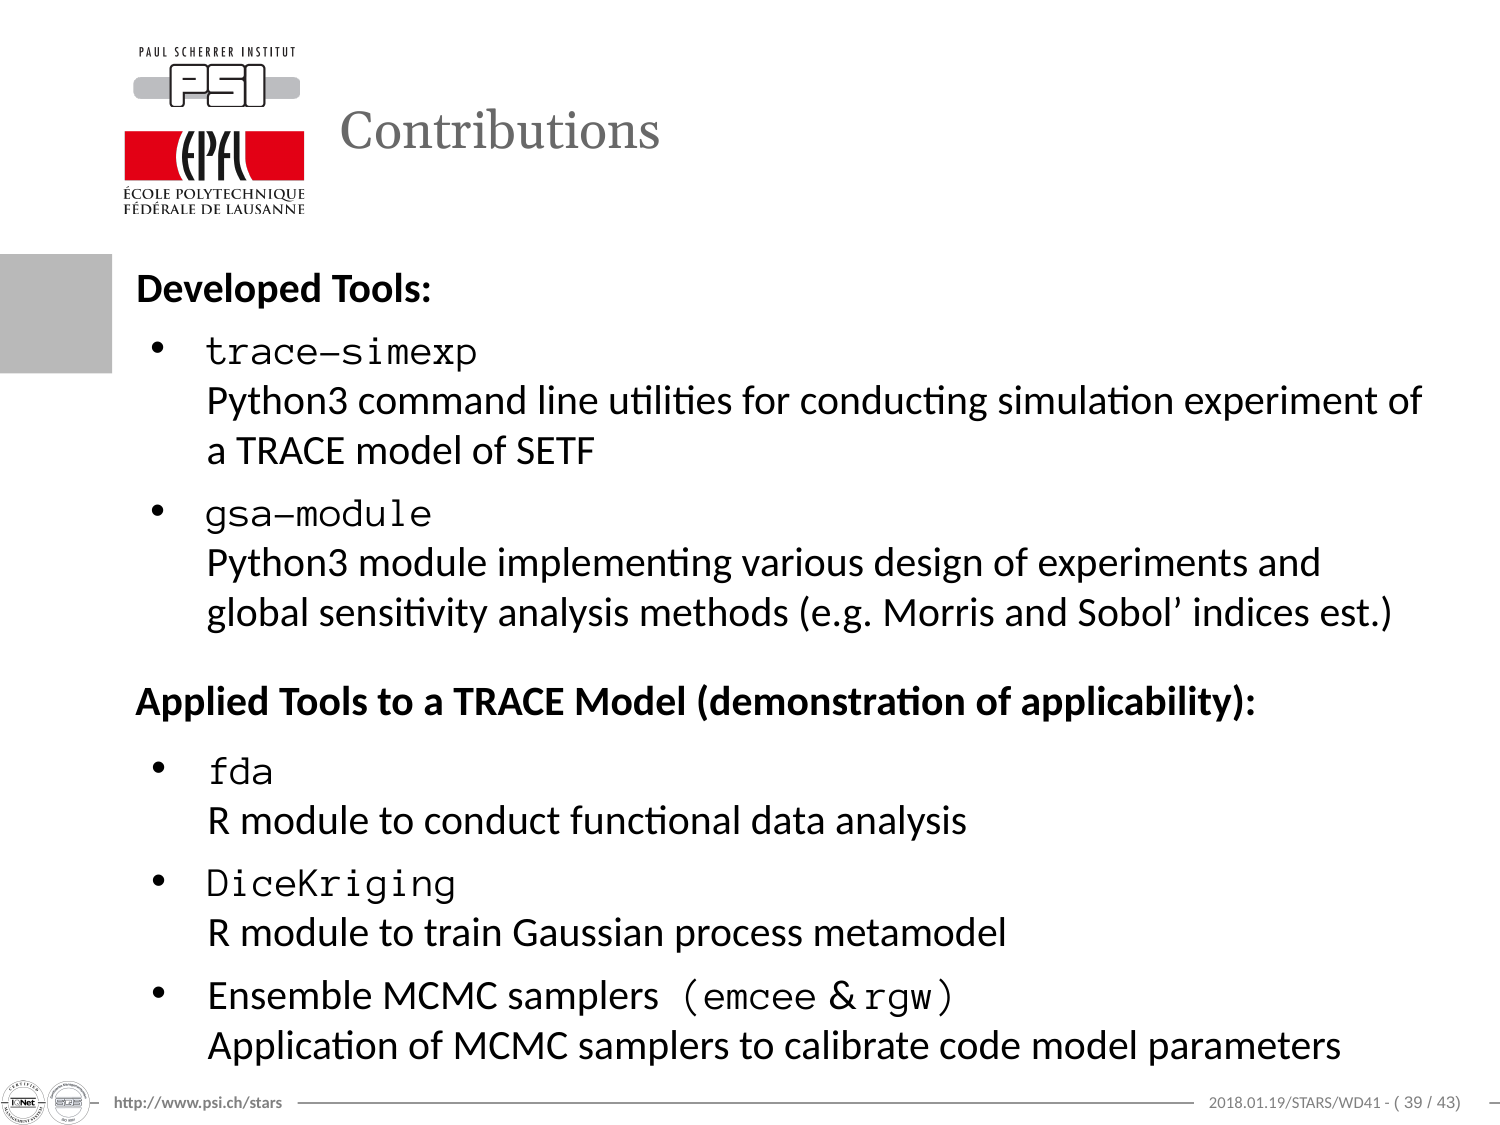

# Contributions
Developed Tools:
trace-simexp
Python3 command line utilities for conducting simulation experiment of
a TRACE model of SETF
gsa-module
Python3 module implementing various design of experiments and
global sensitivity analysis methods (e.g. Morris and Sobol’ indices est.)
Applied Tools to a TRACE Model (demonstration of applicability):
fda
R module to conduct functional data analysis
DiceKriging
R module to train Gaussian process metamodel
Ensemble MCMC samplers (emcee & rgw)
Application of MCMC samplers to calibrate code model parameters